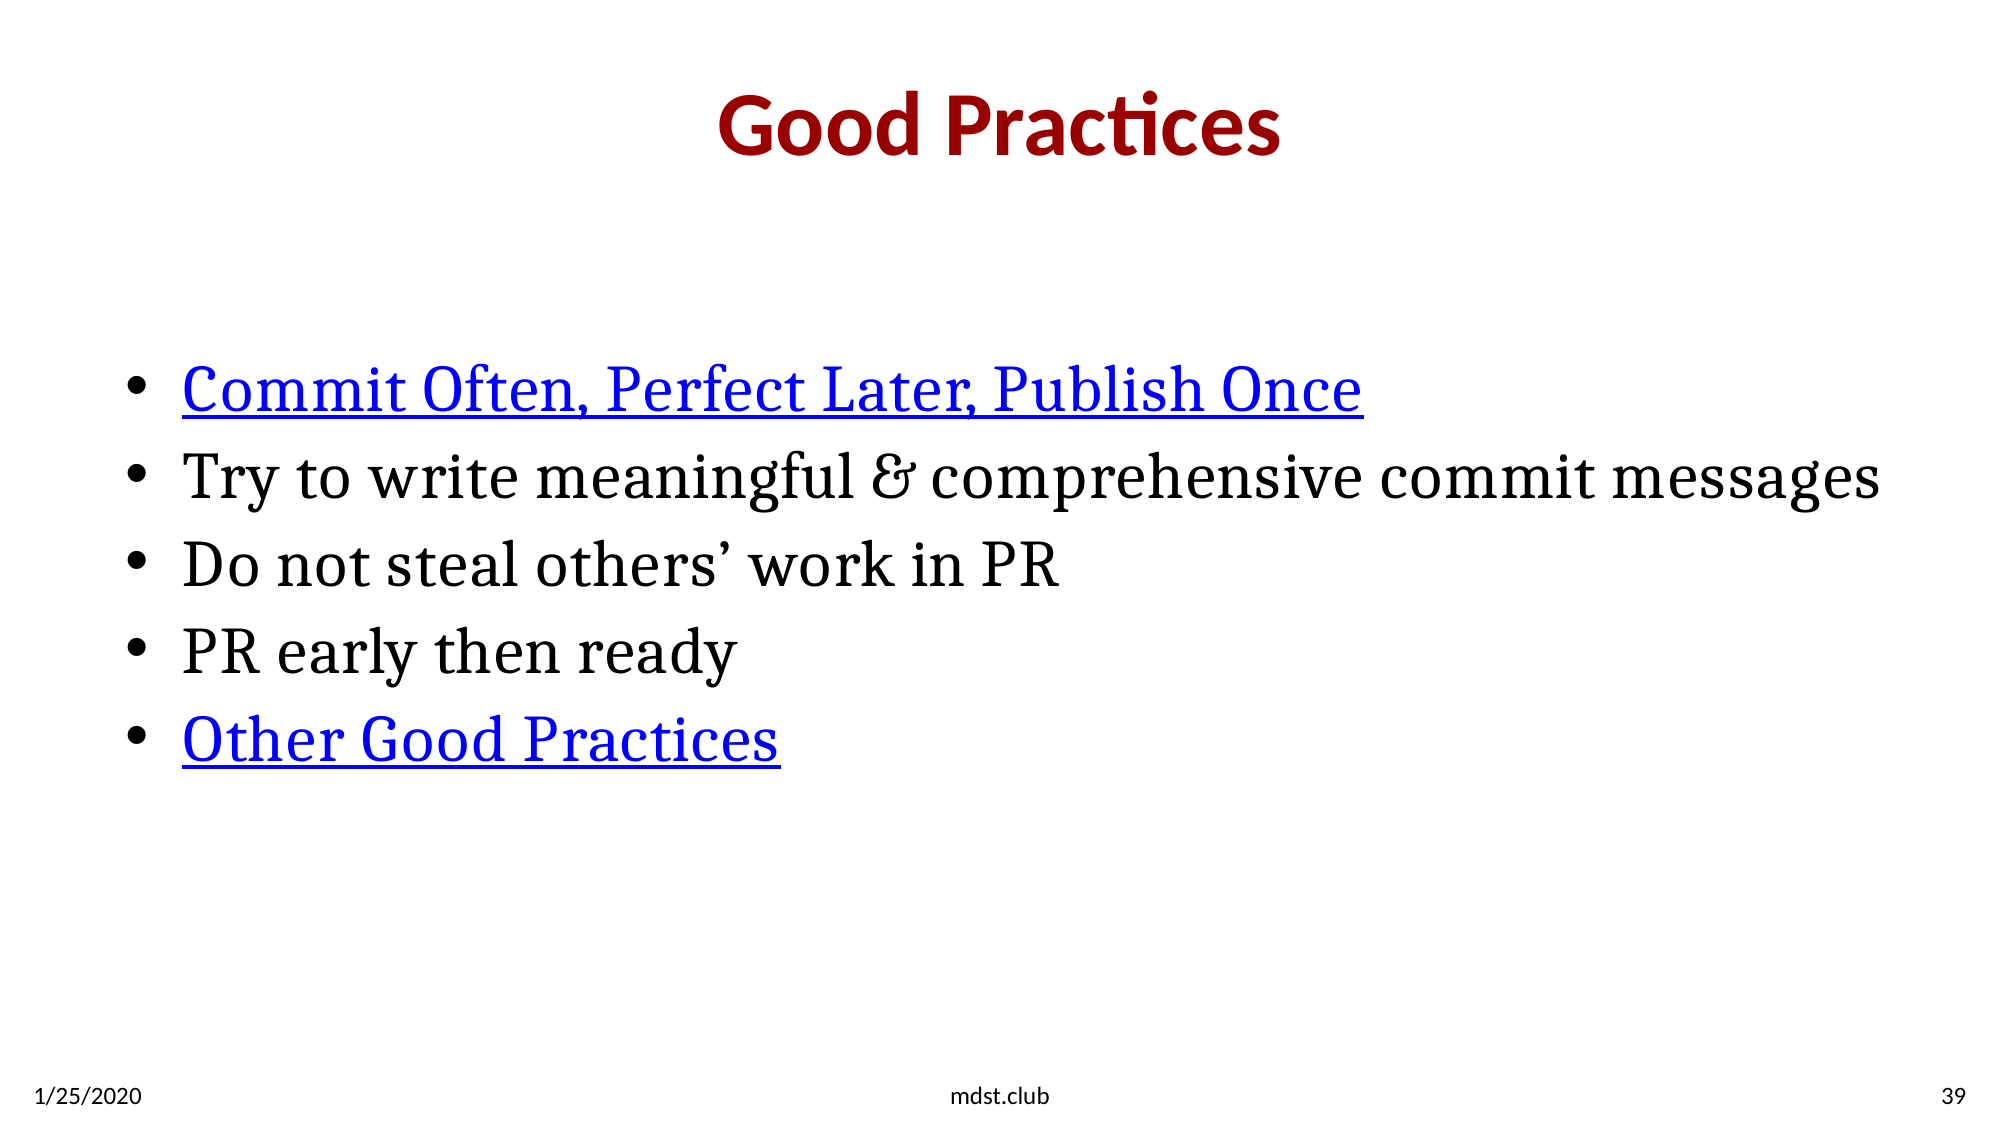

# Good Practices

Commit Often, Perfect Later, Publish Once
Try to write meaningful & comprehensive commit messages
Do not steal others’ work in PR
PR early then ready
Other Good Practices

1/25/2020
mdst.club
39